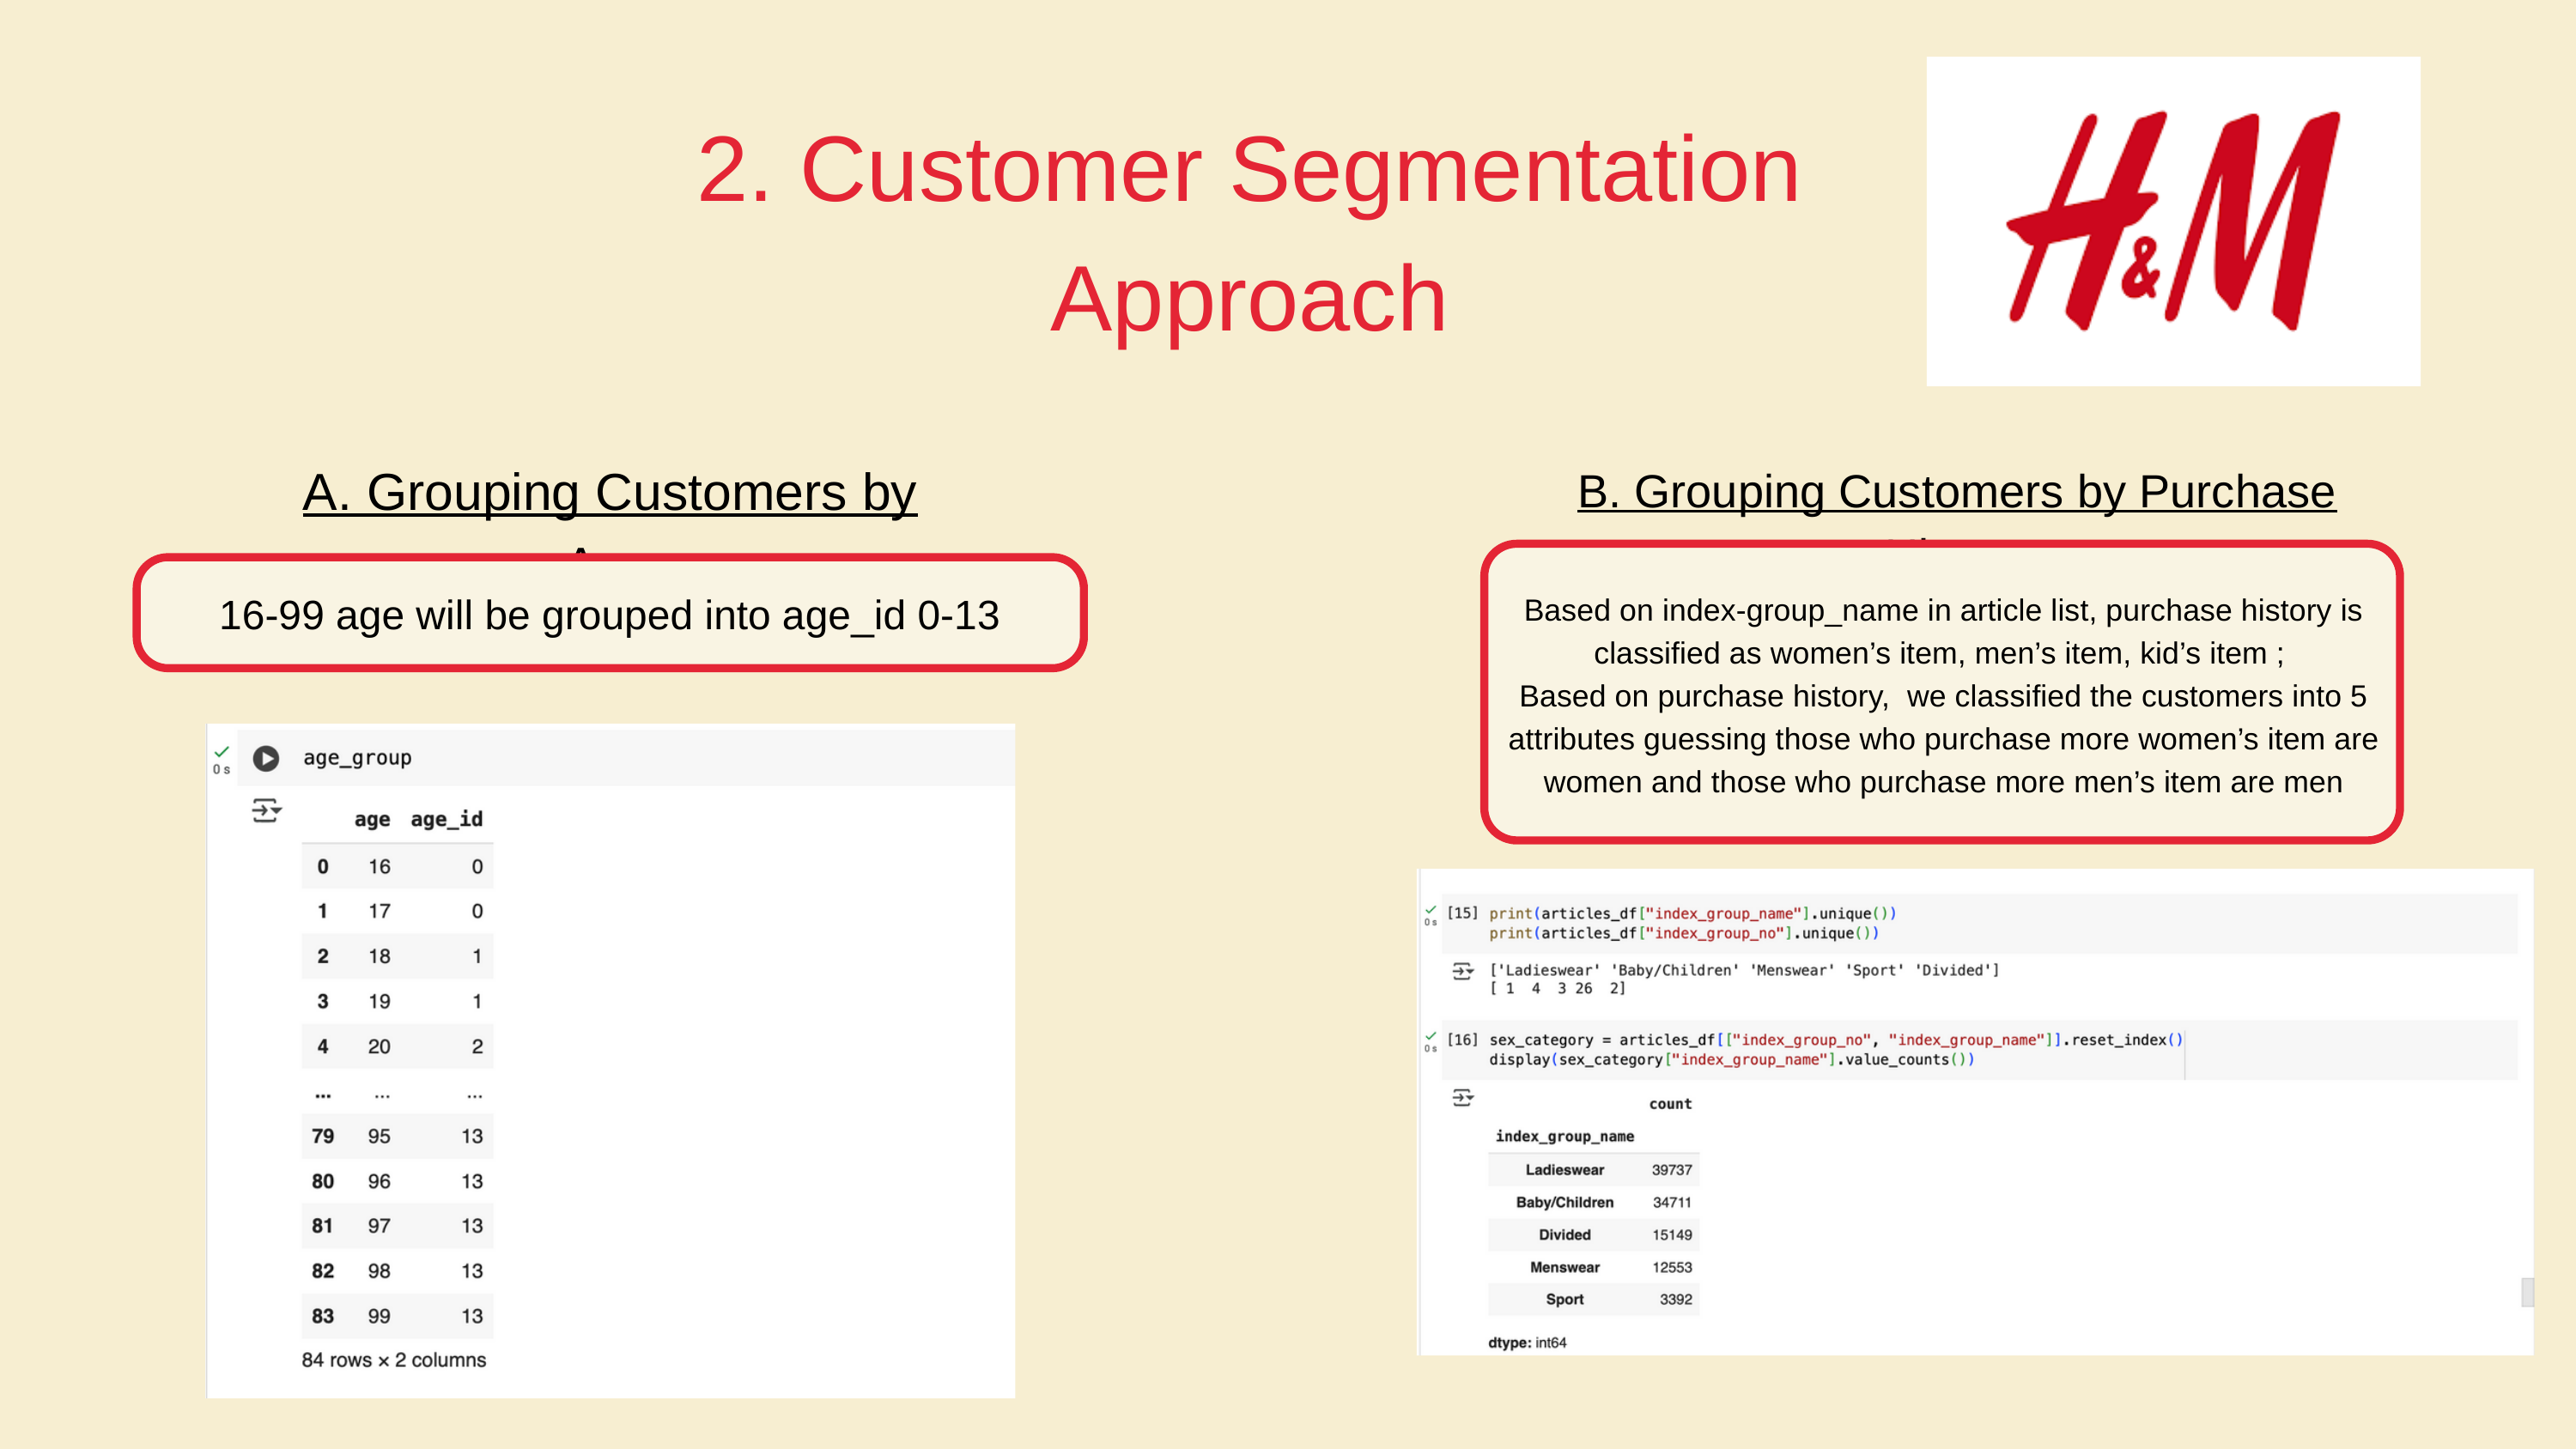

2. Customer Segmentation Approach
A. Grouping Customers by Age
B. Grouping Customers by Purchase History

16-99 age will be grouped into age_id 0-13
Based on index-group_name in article list, purchase history is classified as women’s item, men’s item, kid’s item ;
Based on purchase history,  we classified the customers into 5 attributes guessing those who purchase more women’s item are women and those who purchase more men’s item are men